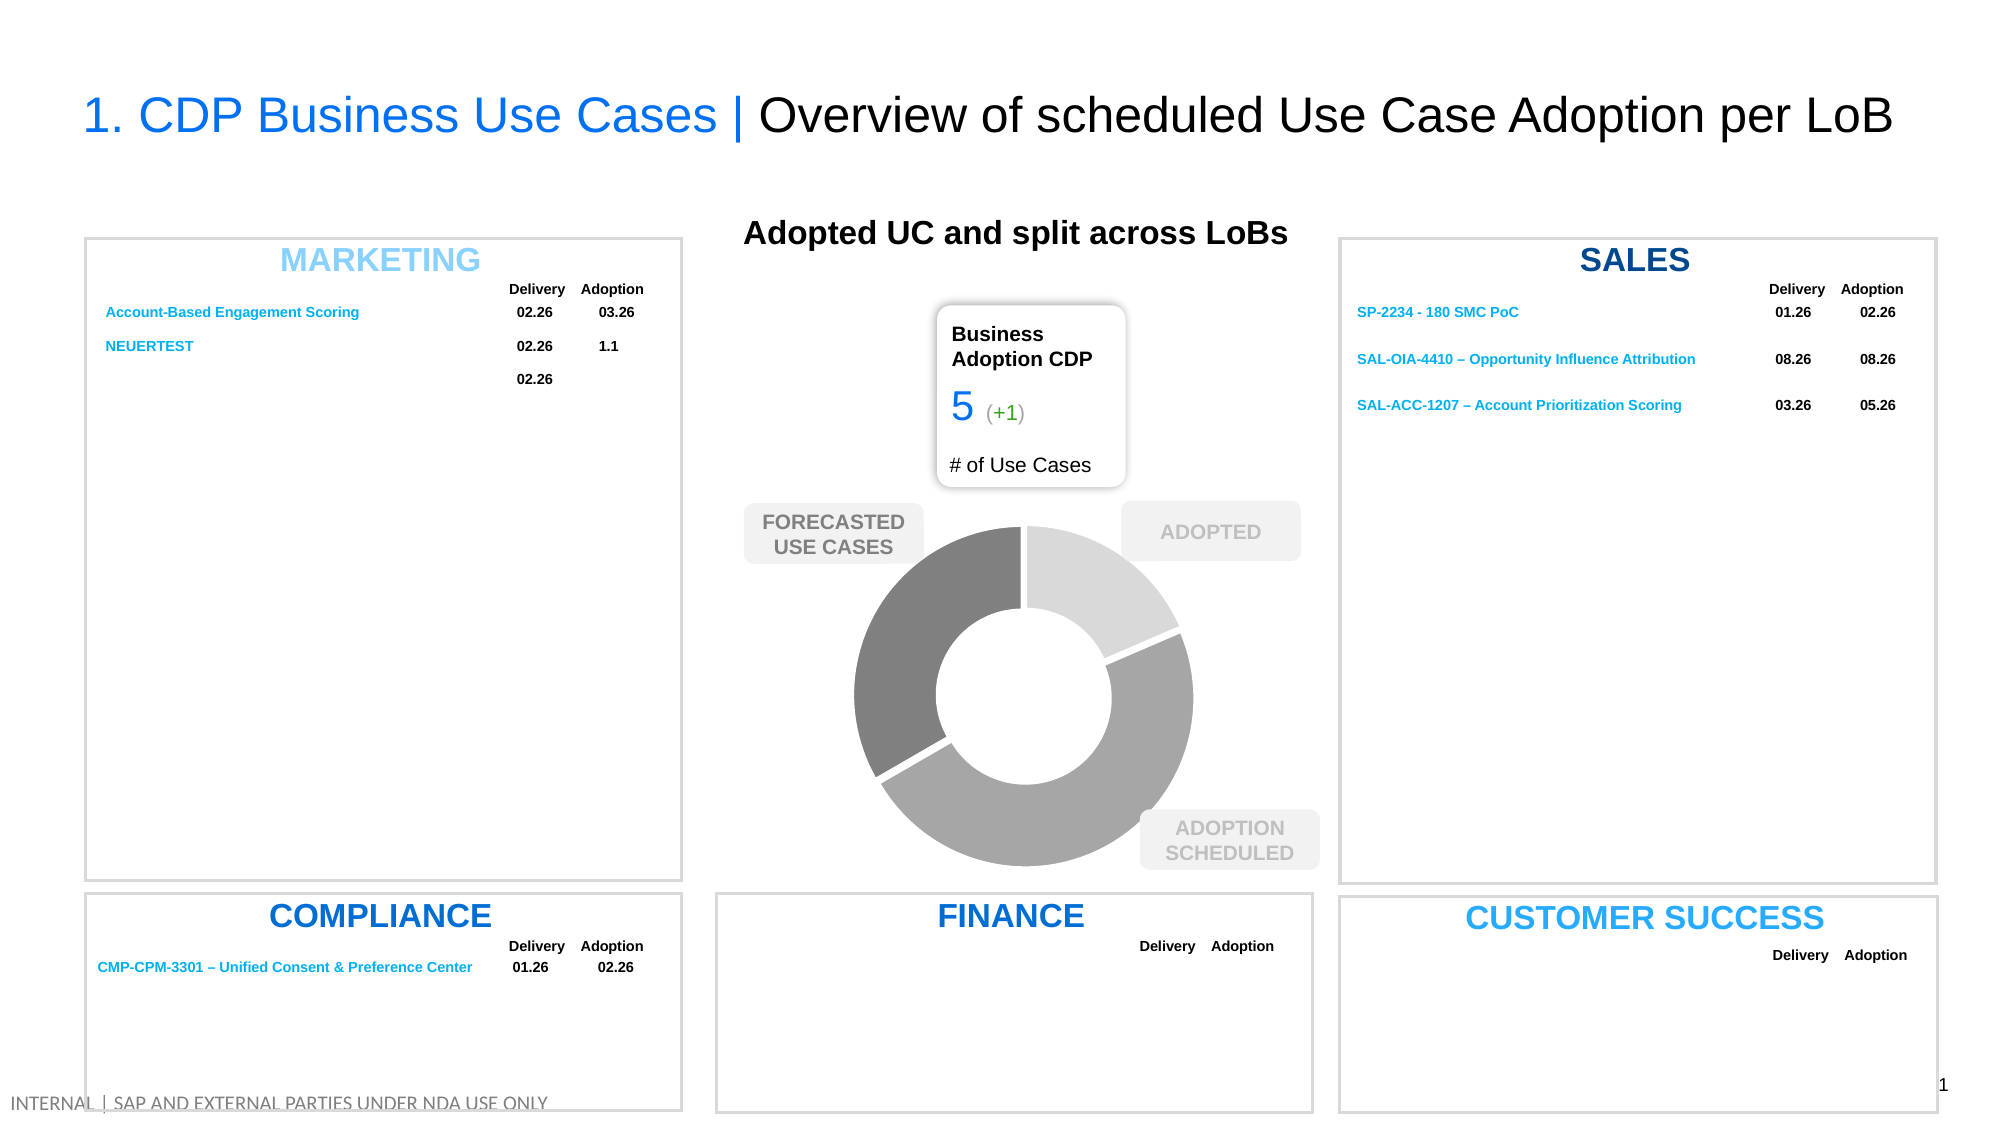

# 1. CDP Business Use Cases | Overview of scheduled Use Case Adoption per LoB
Adopted UC and split across LoBs
SALES

MARKETING
Delivery    Adoption
Delivery    Adoption

| Account-Based Engagement Scoring | 02.26 | 03.26 |
| --- | --- | --- |
| NEUERTEST | 02.26 | 1.1 |
|  | 02.26 |  |
|  |  |  |
|  |  |  |
|  |  |  |
|  |  |  |
|  |  |  |
|  |  |  |
|  |  |  |
|  |  |  |
|  |  |  |
| SP-2234 - 180 SMC PoC | 01.26 | 02.26 |
| --- | --- | --- |
| SAL-OIA-4410 – Opportunity Influence Attribution | 08.26 | 08.26 |
| SAL-ACC-1207 – Account Prioritization Scoring | 03.26 | 05.26 |
|  |  |  |
|  |  |  |
|  |  |  |
|  |  |  |
|  |  |  |
|  |  |  |
|  |  |  |
|  |  |  |
|  |  |  |

Business Adoption CDP
5 (+1)
# of Use Cases
ADOPTED
FORECASTED USE CASES

### Chart

| Category | Column2 |
|---|---|
|  | 5.0 |
|  | 13.0 |
|  | 9.0 |
|  |  |
| --- | --- |
ADOPTION
SCHEDULED

COMPLIANCE
FINANCE

CUSTOMER SUCCESS
Delivery    Adoption
Delivery    Adoption
Delivery    Adoption
| CMP-CPM-3301 – Unified Consent & Preference Center | 01.26 | 02.26 |
| --- | --- | --- |
|  |  |  |
|  |  |  |
|  |  |  |
| --- | --- | --- |
|  |  |  |
|  |  |  |
|  |  |  |
| --- | --- | --- |
|  |  |  |
|  |  |  |